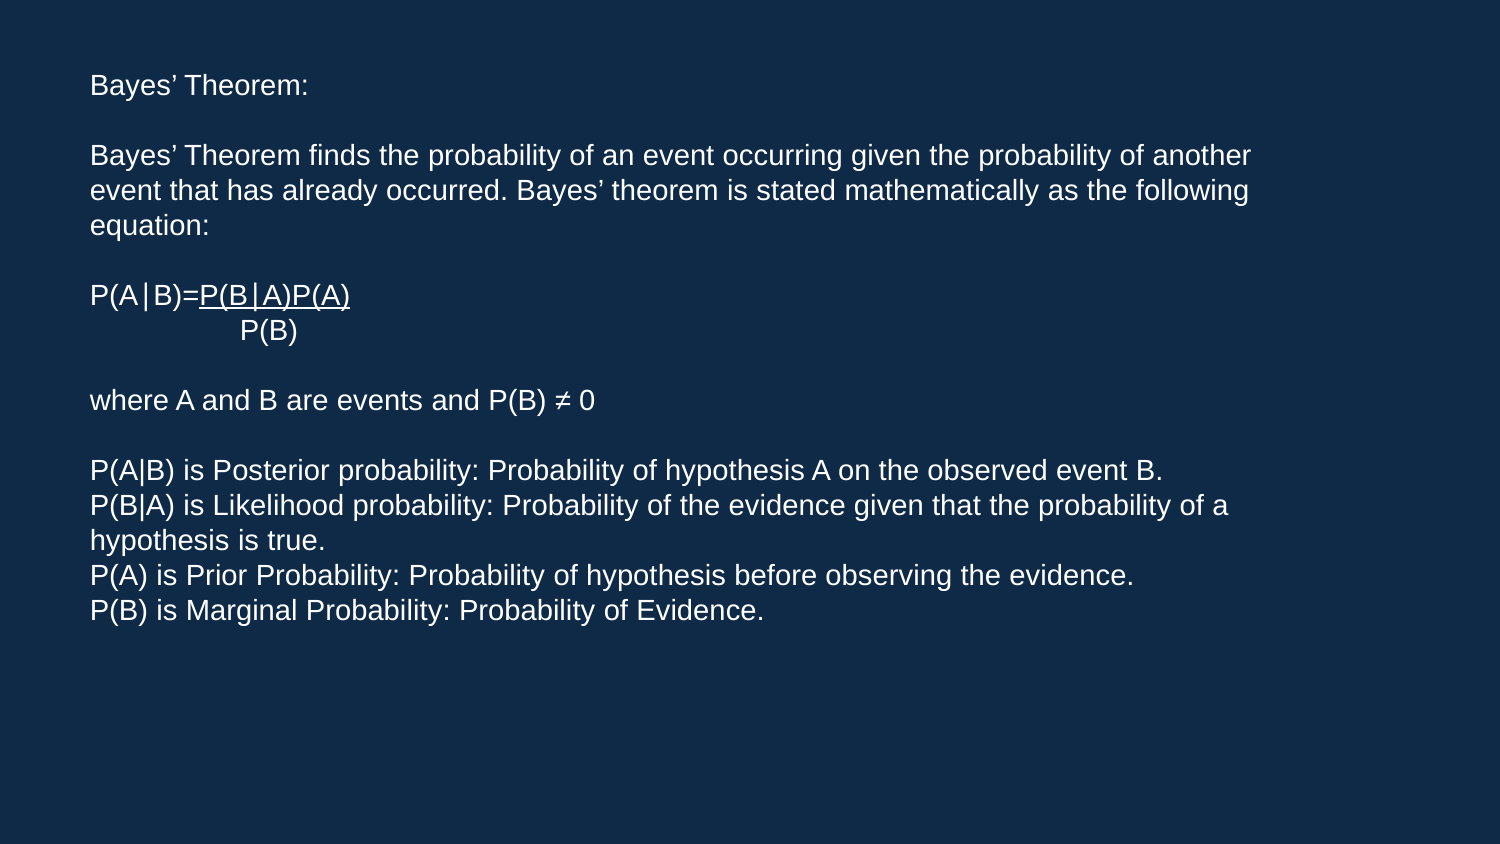

Bayes’ Theorem:

Bayes’ Theorem finds the probability of an event occurring given the probability of another event that has already occurred. Bayes’ theorem is stated mathematically as the following equation:

P(A∣B)=P(B∣A)P(A)​
	P(B)

where A and B are events and P(B) ≠ 0

P(A|B) is Posterior probability: Probability of hypothesis A on the observed event B.
P(B|A) is Likelihood probability: Probability of the evidence given that the probability of a hypothesis is true.
P(A) is Prior Probability: Probability of hypothesis before observing the evidence.
P(B) is Marginal Probability: Probability of Evidence.